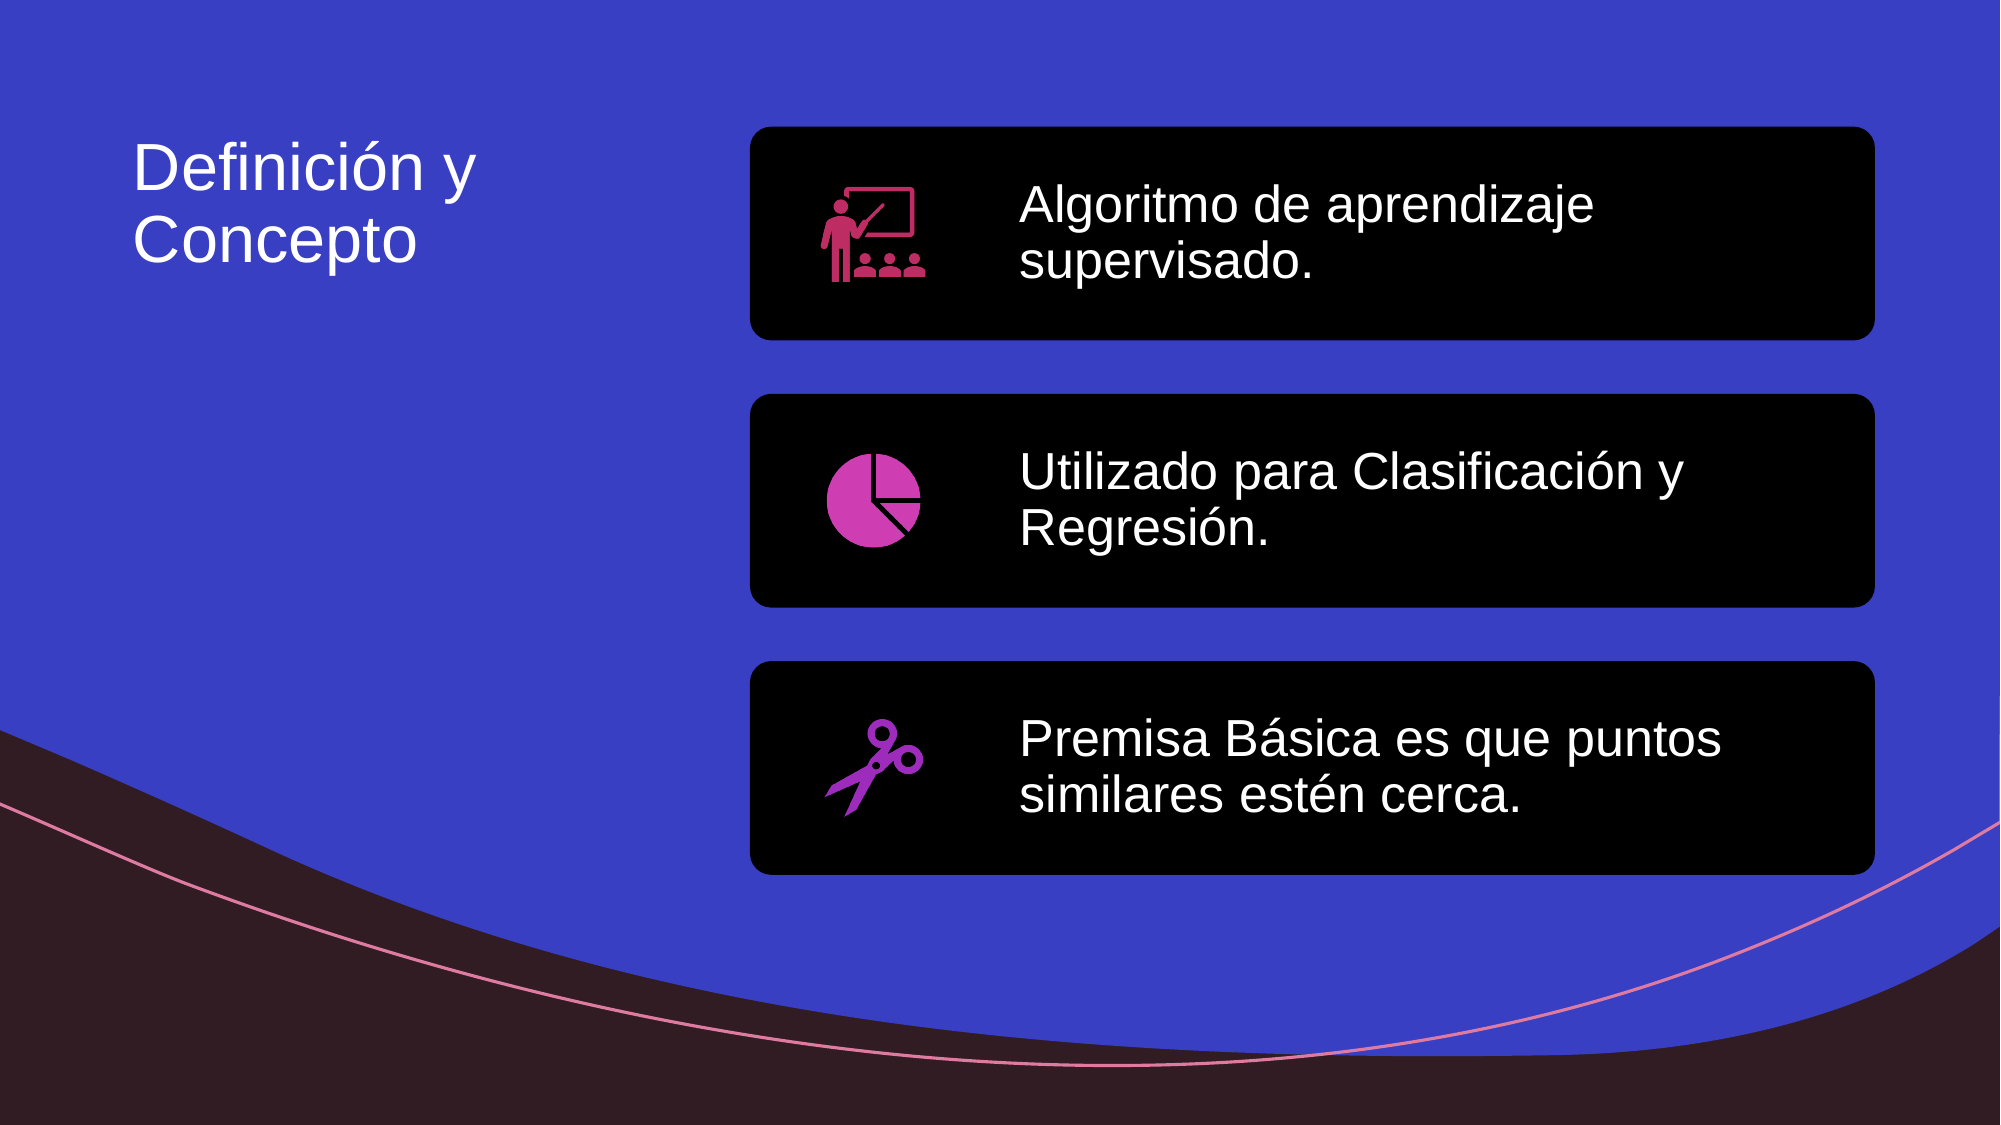

# Definición y Concepto
Algoritmo de aprendizaje supervisado.
Utilizado para Clasificación y Regresión.
Premisa Básica es que puntos similares estén cerca.